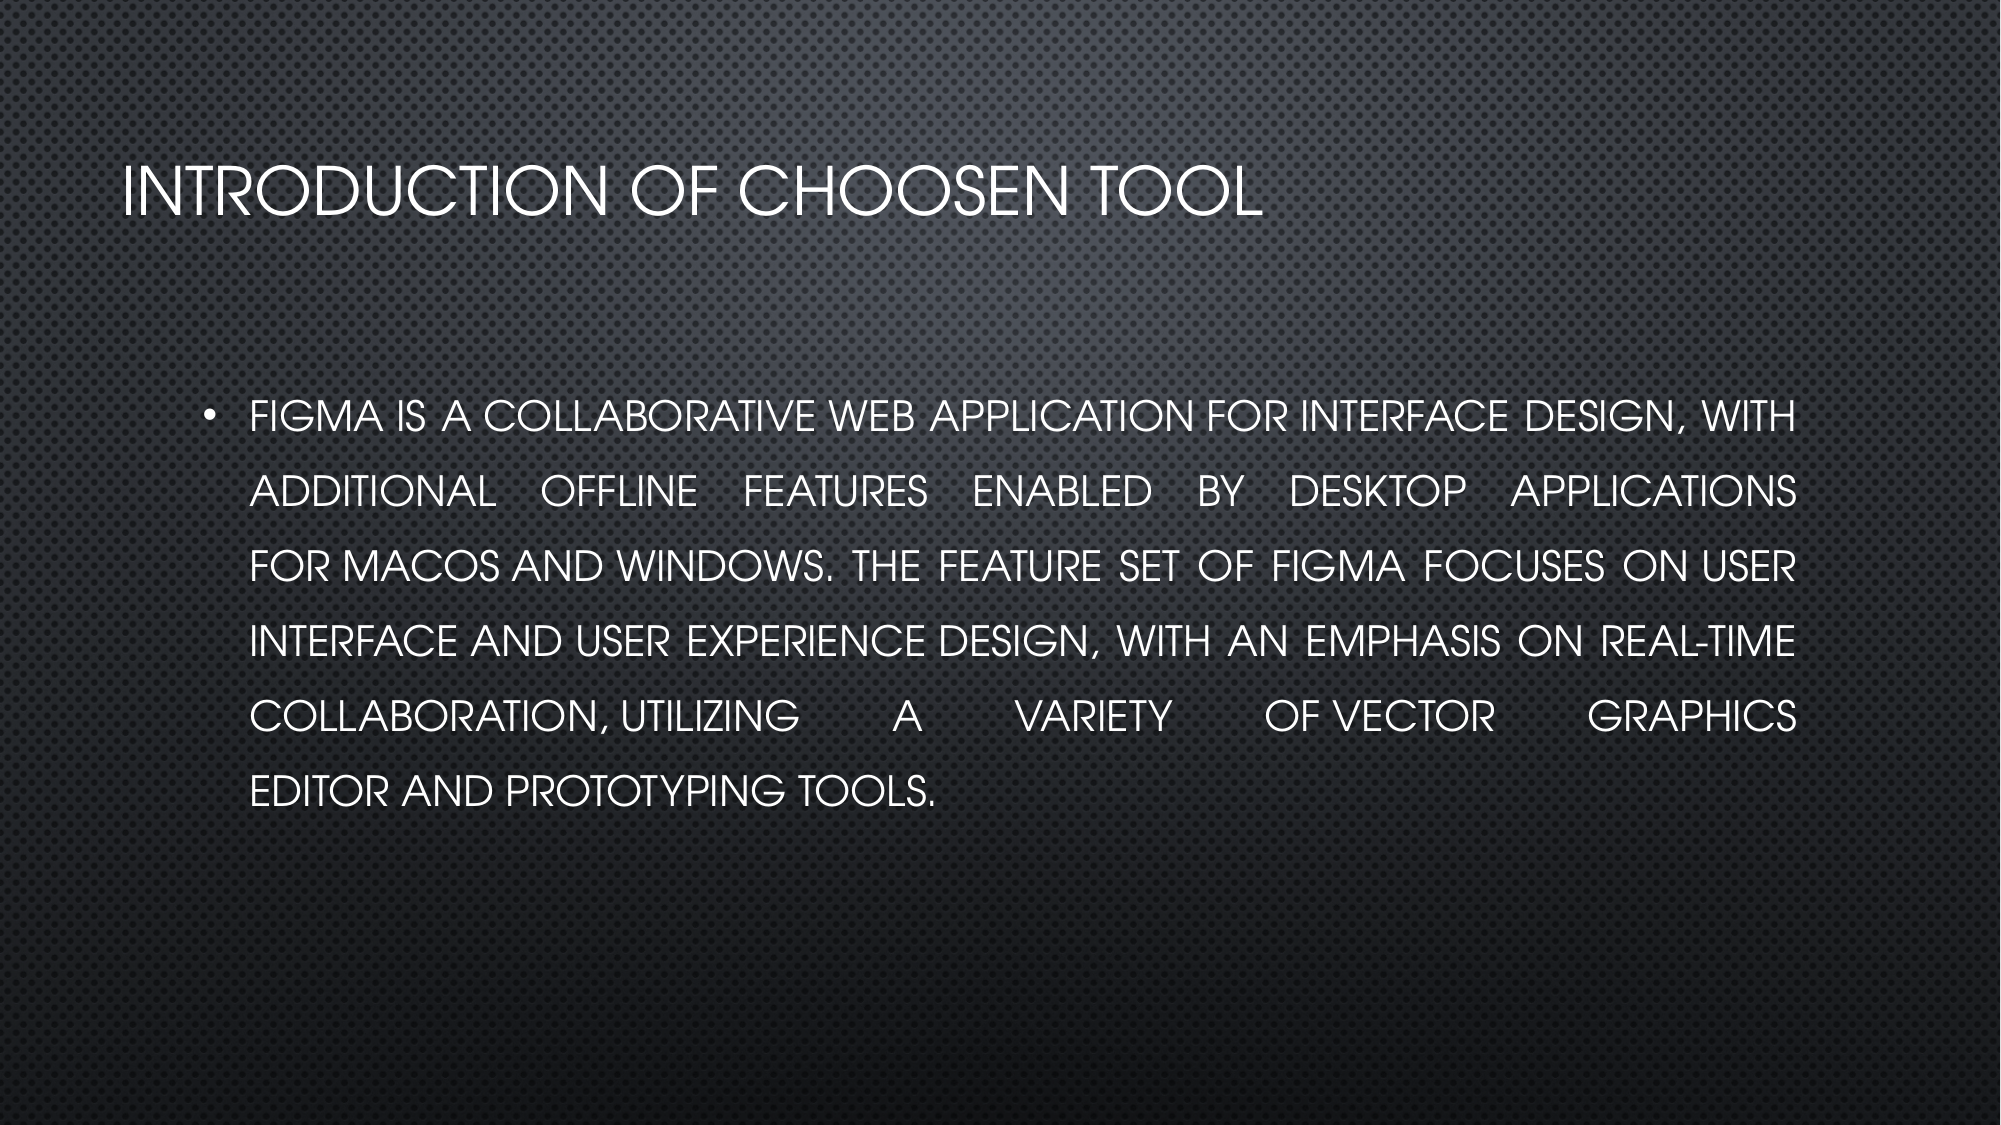

# INTRODUCTION OF CHOOSEN TOOL
Figma is a collaborative web application for interface design, with additional offline features enabled by desktop applications for macOS and Windows. The feature set of Figma focuses on user interface and user experience design, with an emphasis on real-time collaboration, utilizing a variety of vector graphics editor and prototyping tools.